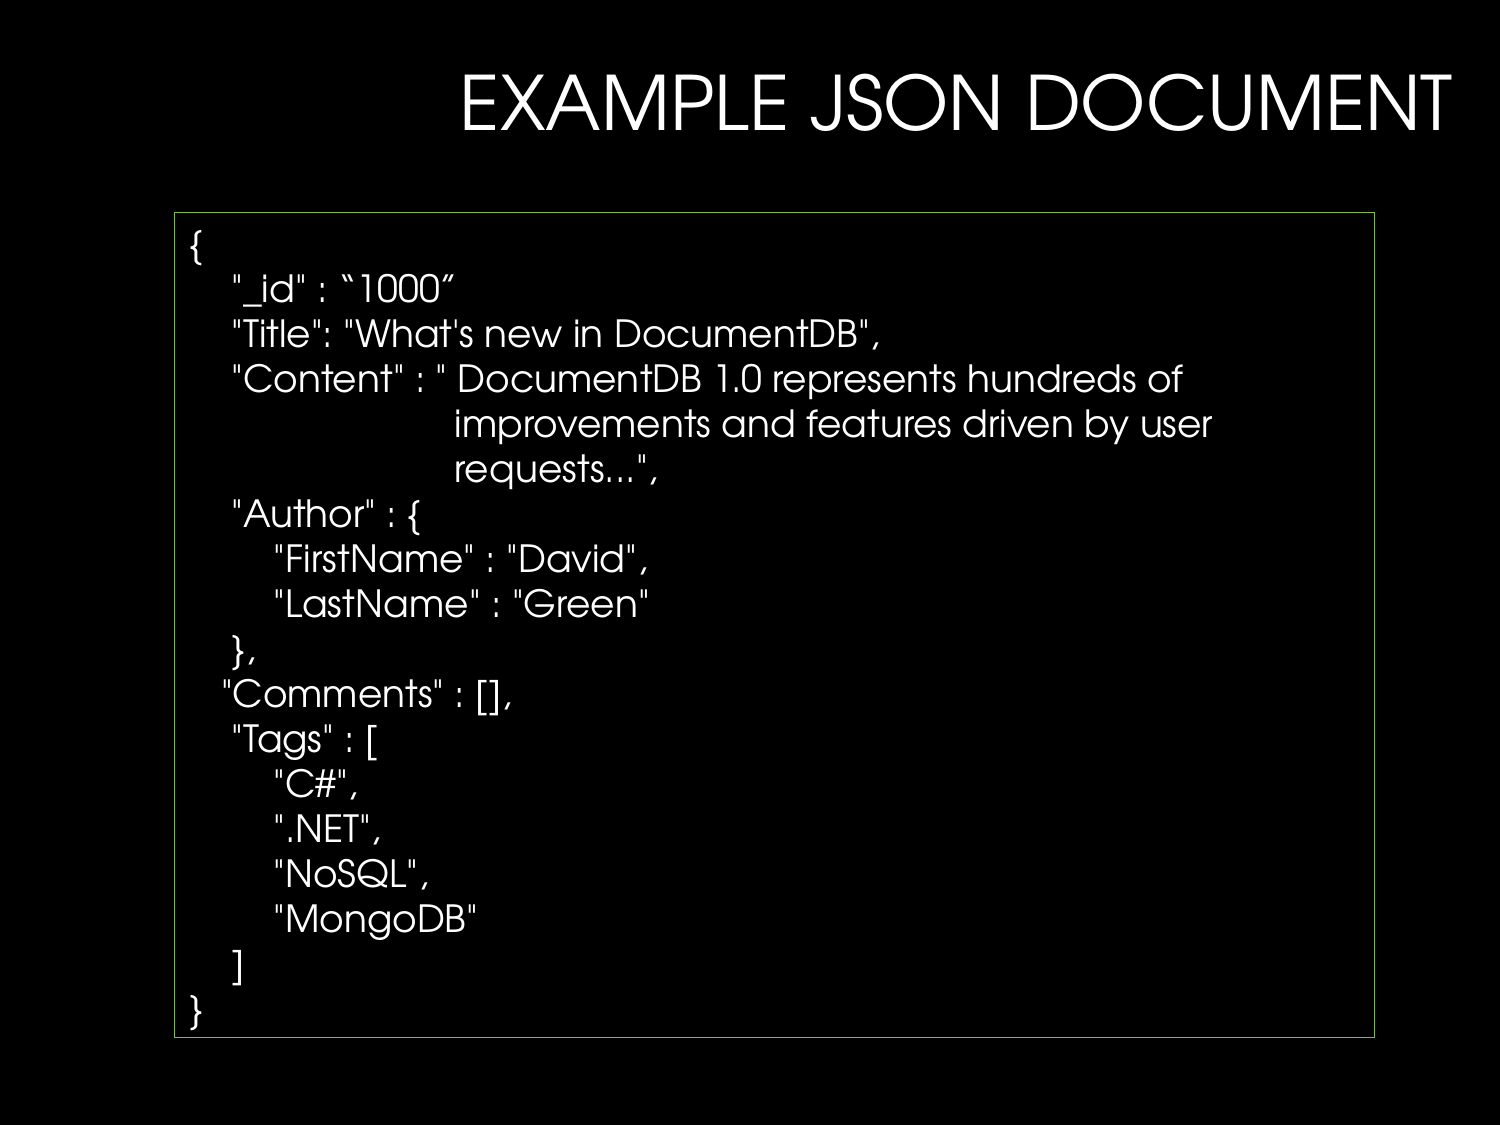

# Example JSON Document
{
    "_id" : “1000”
    "Title": "What's new in DocumentDB",
    "Content" : " DocumentDB 1.0 represents hundreds of  		           improvements and features driven by user 		           requests...",
    "Author" : {
        "FirstName" : "David",
        "LastName" : "Green"
    },
   "Comments" : [],
    "Tags" : [
        "C#",
        ".NET",
        "NoSQL",
        "MongoDB"
    ]
}